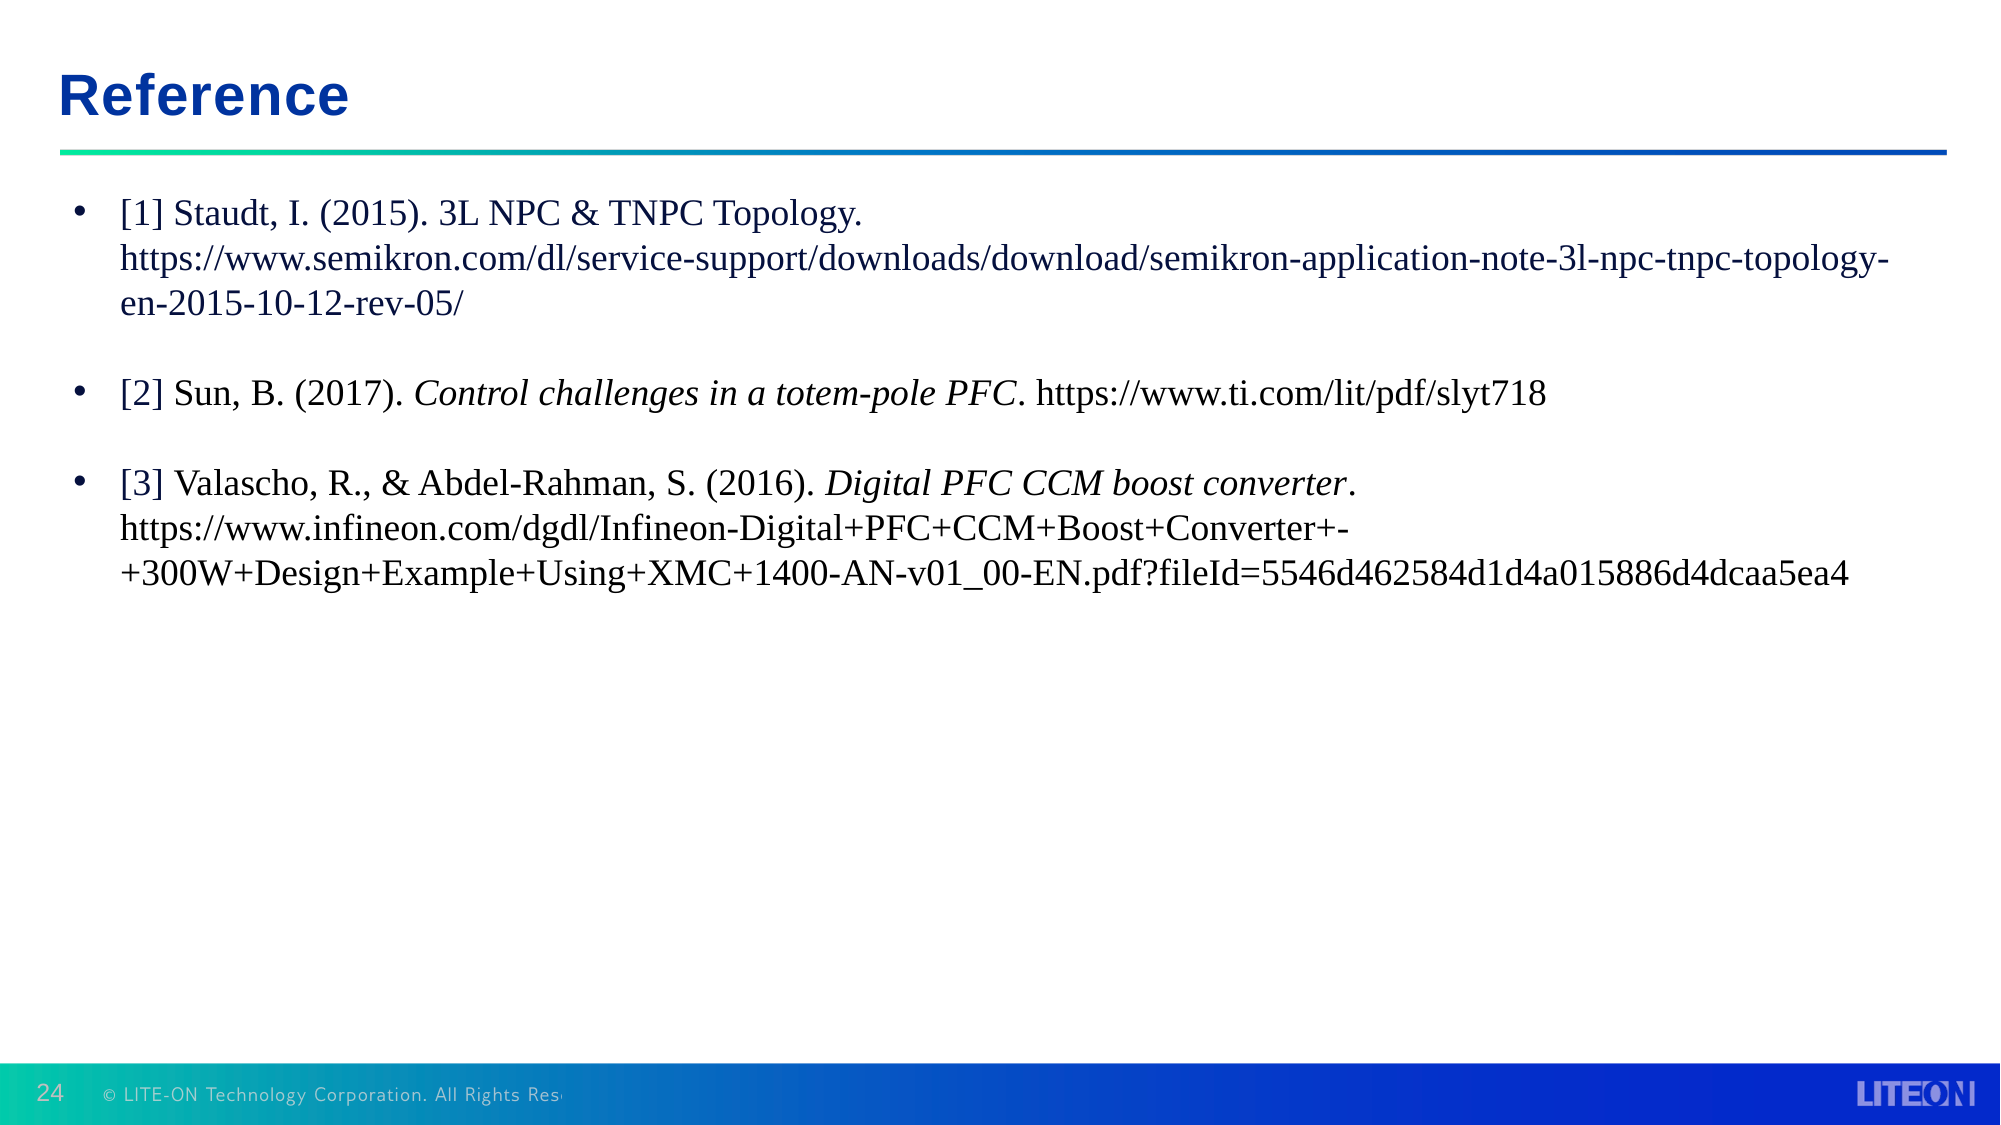

# Reference
[1] Staudt, I. (2015). 3L NPC & TNPC Topology. https://www.semikron.com/dl/service-support/downloads/download/semikron-application-note-3l-npc-tnpc-topology-en-2015-10-12-rev-05/

[2] Sun, B. (2017). Control challenges in a totem-pole PFC. https://www.ti.com/lit/pdf/slyt718

[3] Valascho, R., & Abdel-Rahman, S. (2016). Digital PFC CCM boost converter. https://www.infineon.com/dgdl/Infineon-Digital+PFC+CCM+Boost+Converter+-+300W+Design+Example+Using+XMC+1400-AN-v01_00-EN.pdf?fileId=5546d462584d1d4a015886d4dcaa5ea4

24